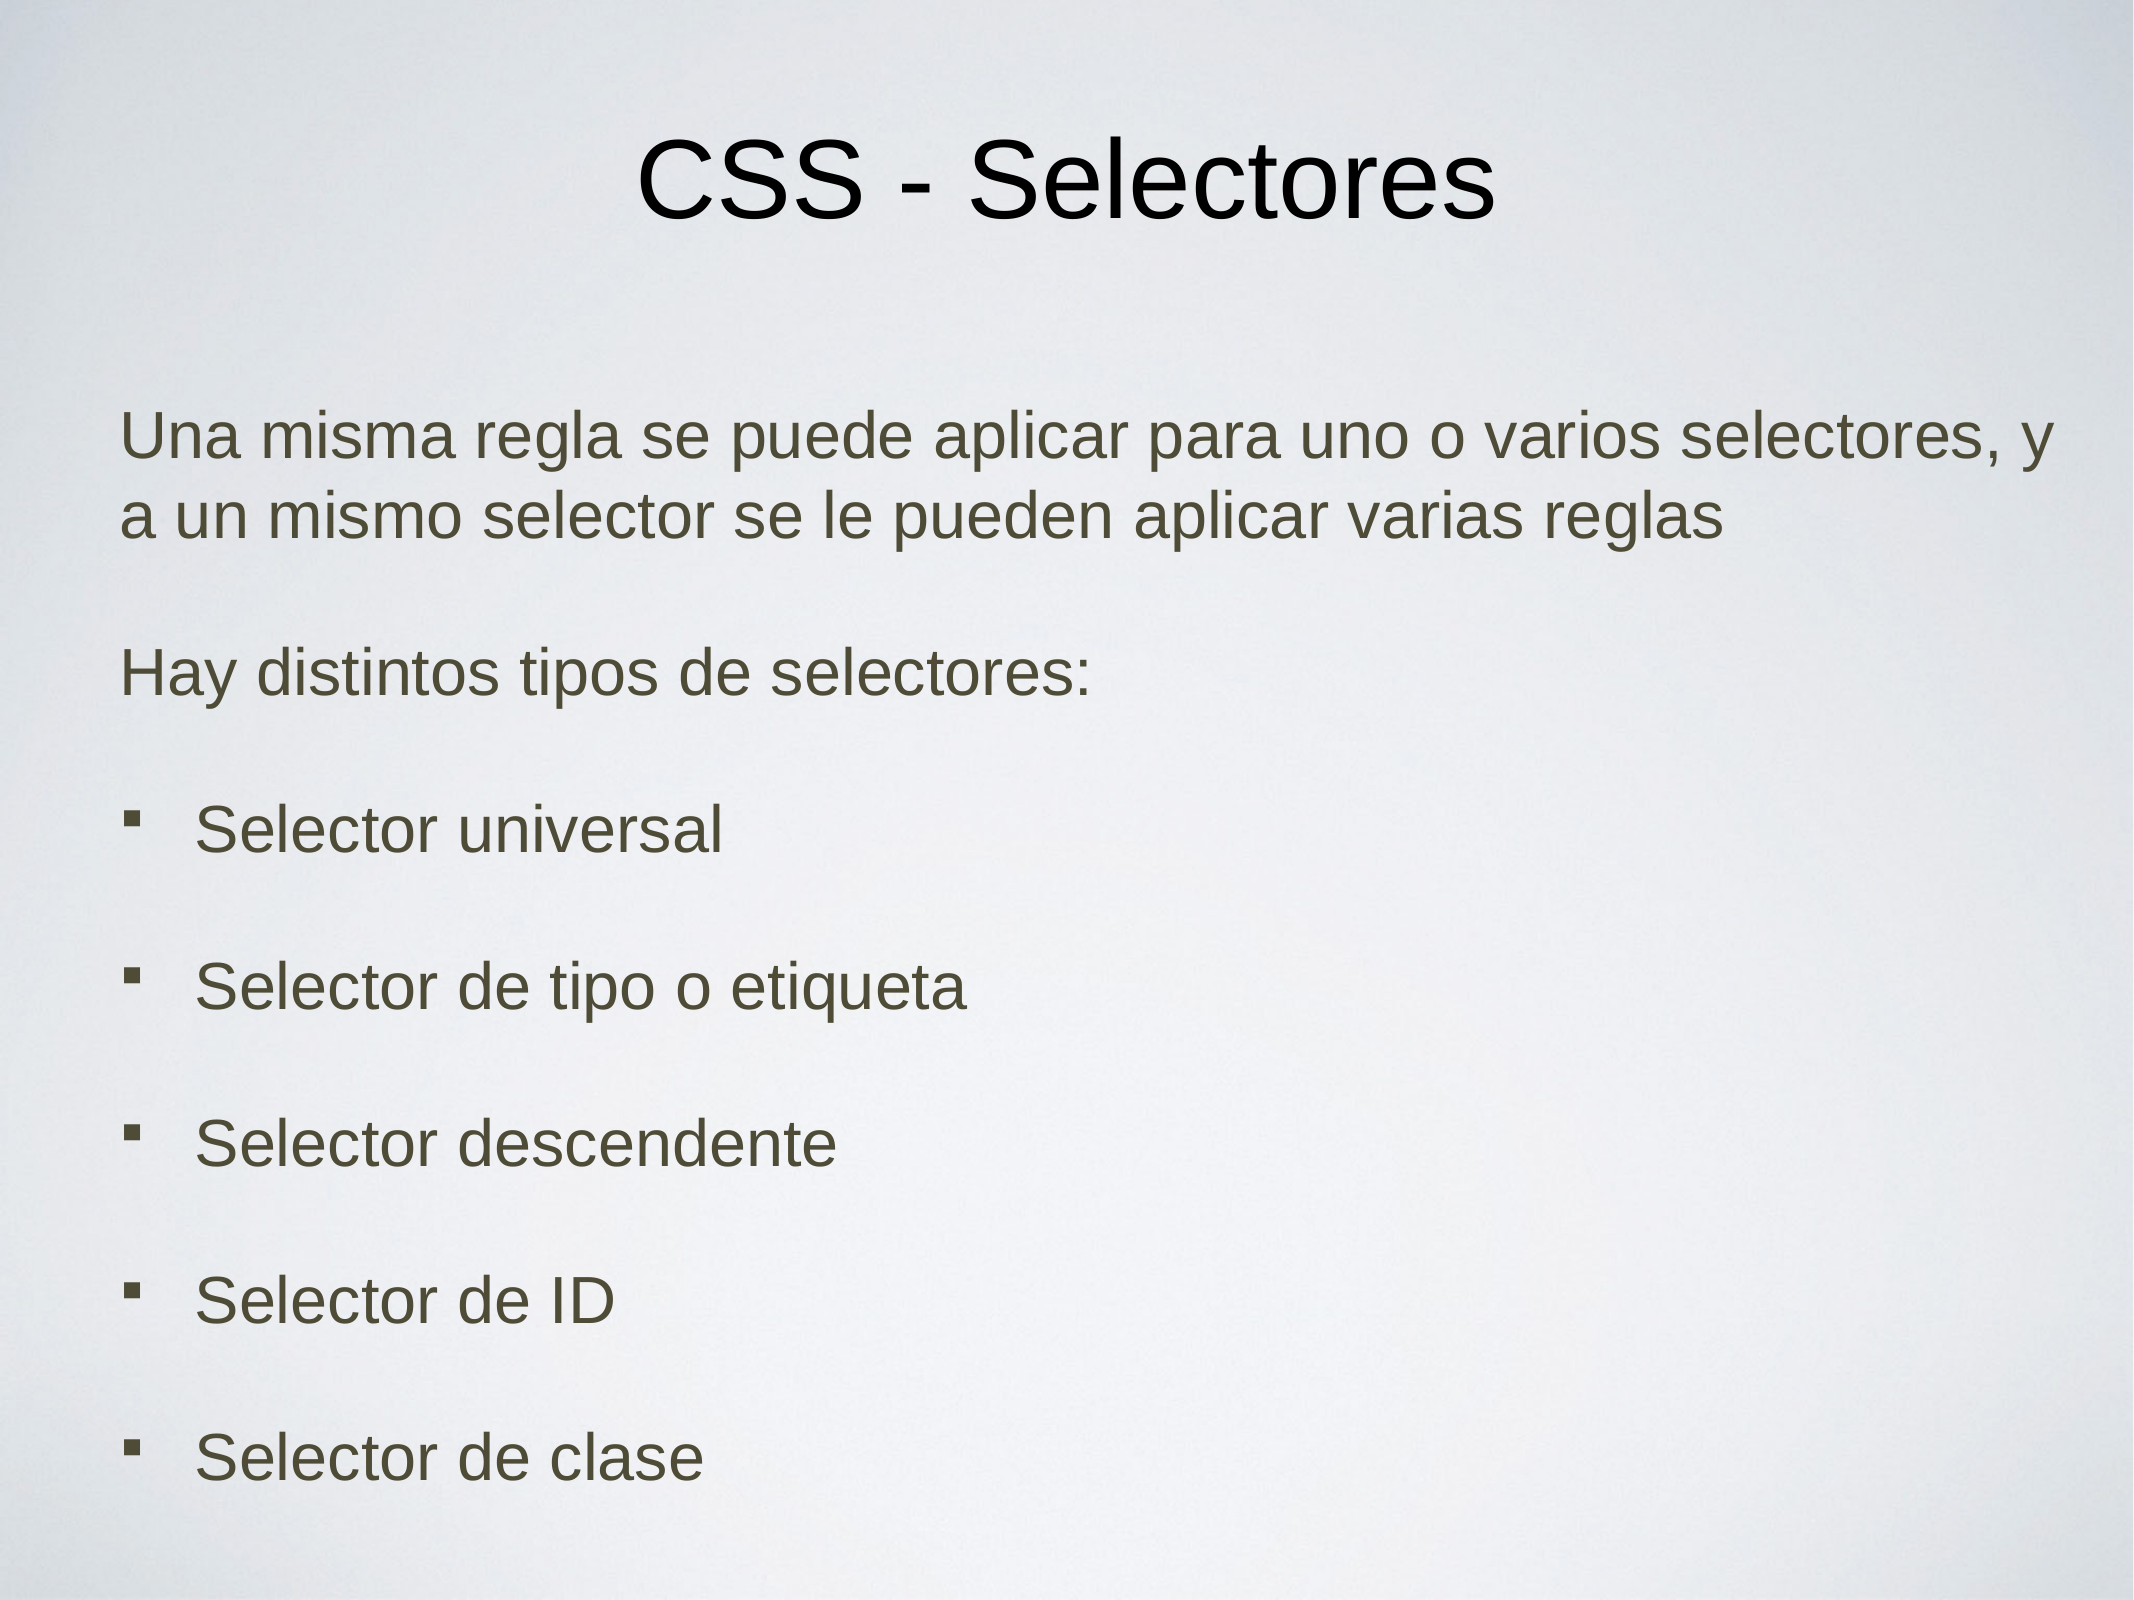

# CSS - Selectores
Una misma regla se puede aplicar para uno o varios selectores, y a un mismo selector se le pueden aplicar varias reglas
Hay distintos tipos de selectores:
Selector universal
Selector de tipo o etiqueta
Selector descendente
Selector de ID
Selector de clase